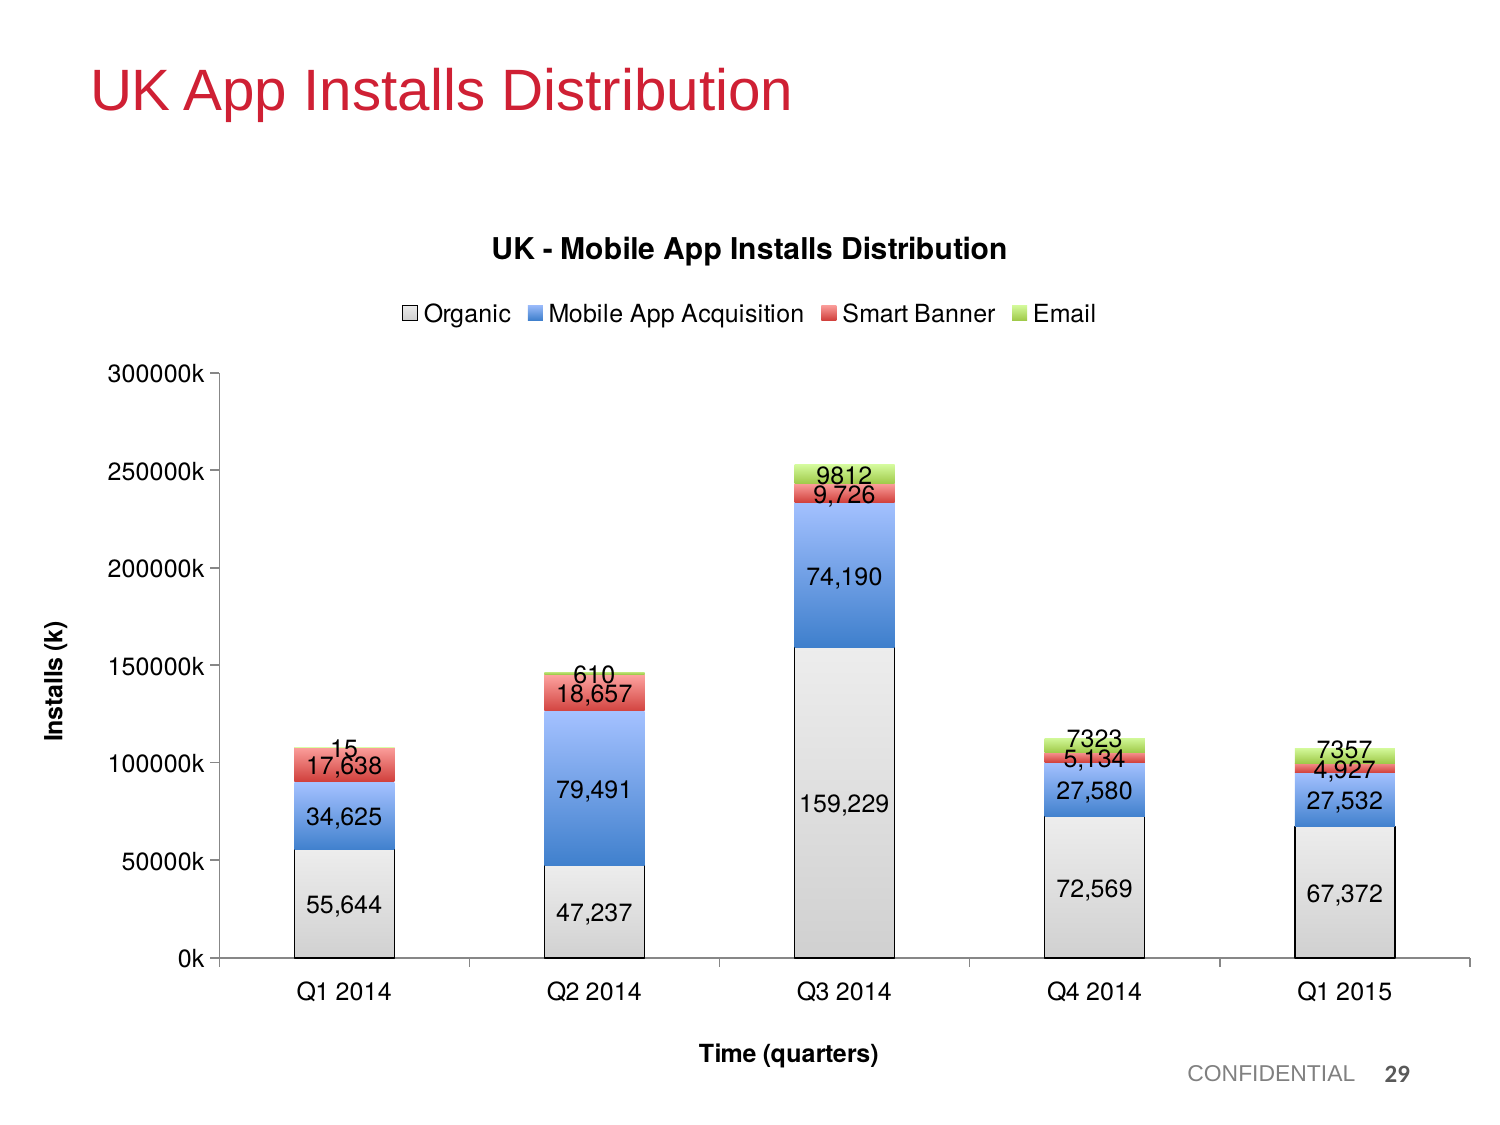

UK App Installs Distribution

### Chart: UK - Mobile App Installs Distribution

| Category | Organic | Mobile App Acquisition | Smart Banner | Email |
|---|---|---|---|---|
| Q1 2014 | 55644.0 | 34625.0 | 17638.0 | 15.0 |
| Q2 2014 | 47237.0 | 79491.0 | 18657.0 | 610.0 |
| Q3 2014 | 159229.0 | 74190.0 | 9726.0 | 9812.0 |
| Q4 2014 | 72569.0 | 27580.0 | 5134.0 | 7323.0 |
| Q1 2015 | 67372.0 | 27532.0 | 4927.0 | 7357.0 |
29